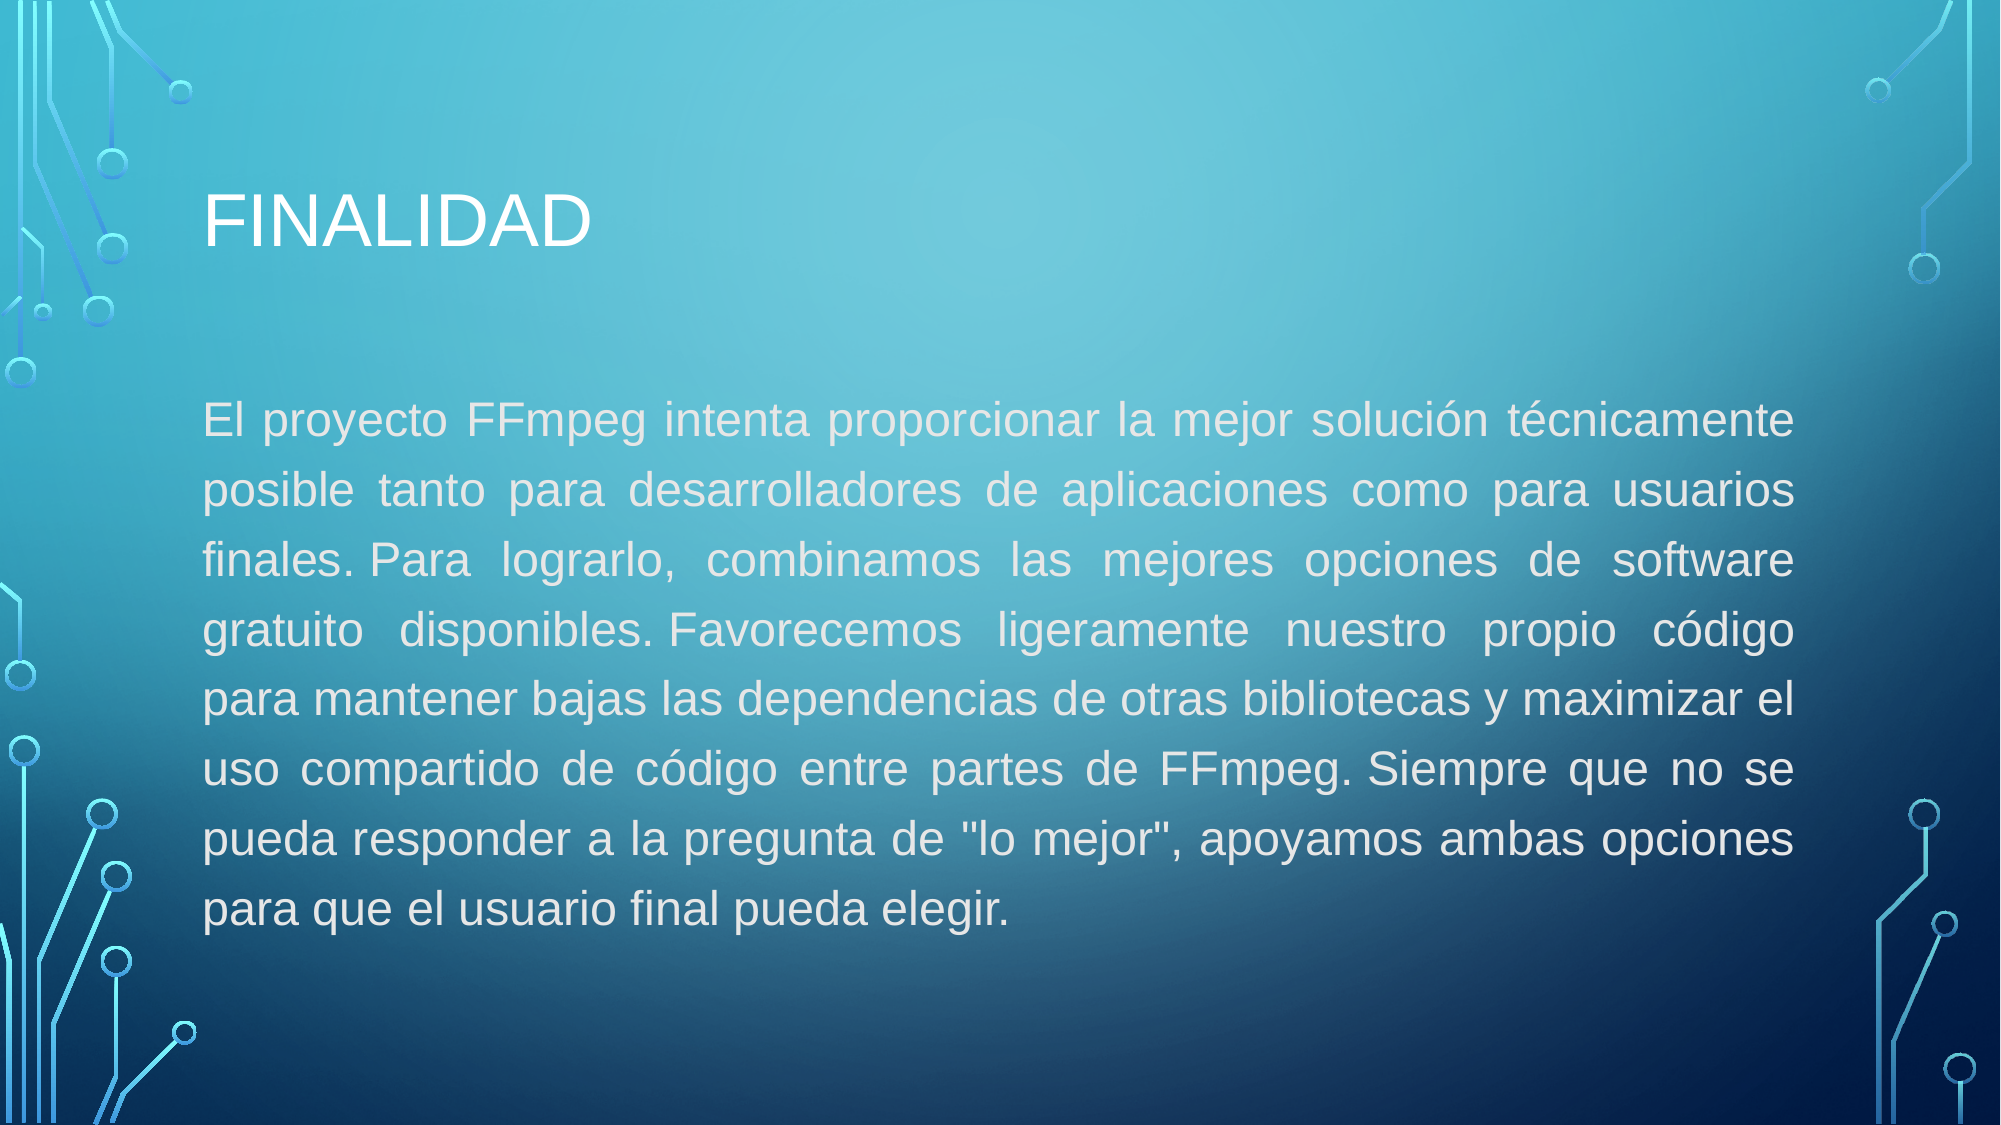

# finalidad
El proyecto FFmpeg intenta proporcionar la mejor solución técnicamente posible tanto para desarrolladores de aplicaciones como para usuarios finales. Para lograrlo, combinamos las mejores opciones de software gratuito disponibles. Favorecemos ligeramente nuestro propio código para mantener bajas las dependencias de otras bibliotecas y maximizar el uso compartido de código entre partes de FFmpeg. Siempre que no se pueda responder a la pregunta de "lo mejor", apoyamos ambas opciones para que el usuario final pueda elegir.